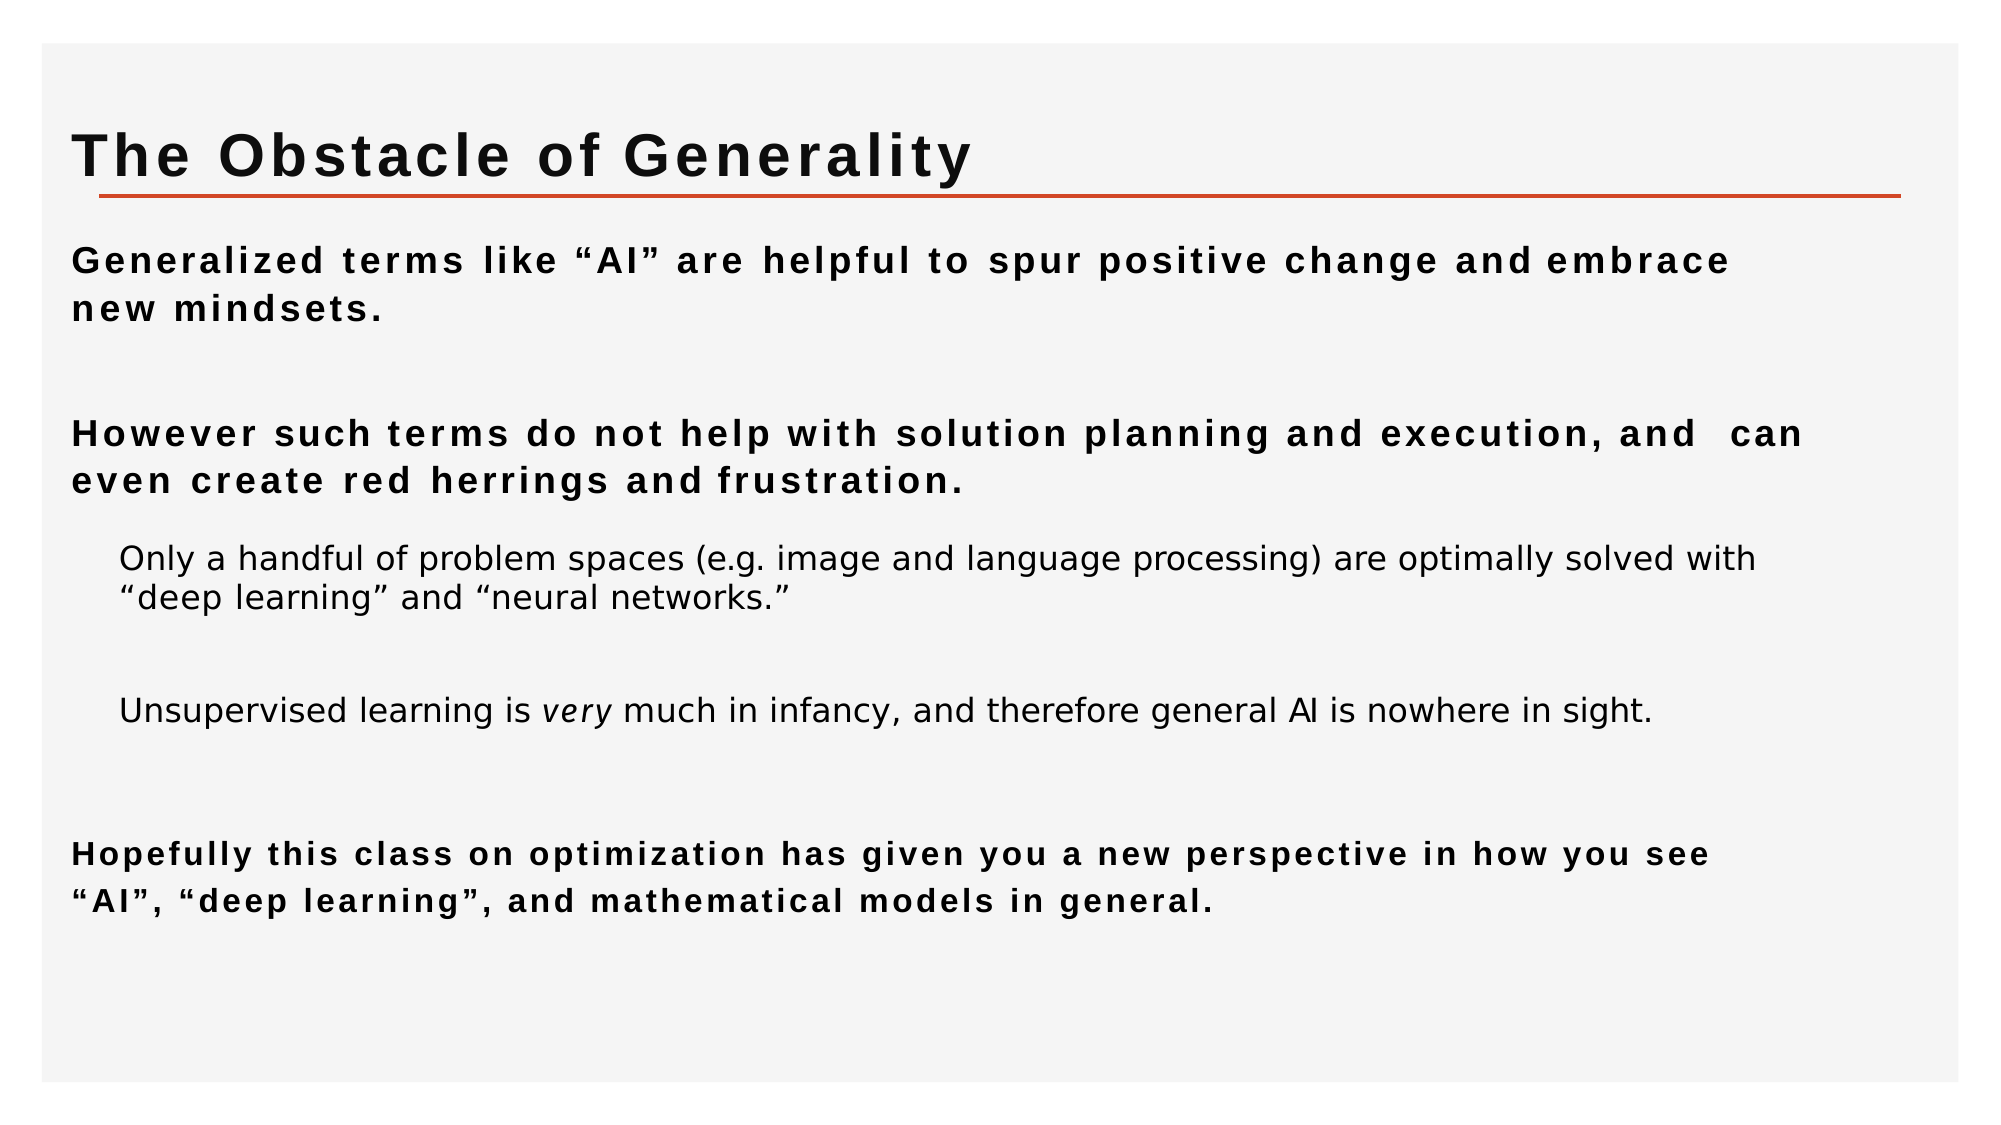

# The Obstacle of Generality
Generalized terms like “AI” are helpful to spur positive change and embrace  new mindsets.

However such terms do not help with solution planning and execution, and  can even create red herrings and frustration.

Only a handful of problem spaces (e.g. image and language processing) are optimally solved with  “deep learning” and “neural networks.”

Unsupervised learning is very much in infancy, and therefore general AI is nowhere in sight.

Hopefully this class on optimization has given you a new perspective in how you see “AI”, “deep learning”, and mathematical models in general.
184